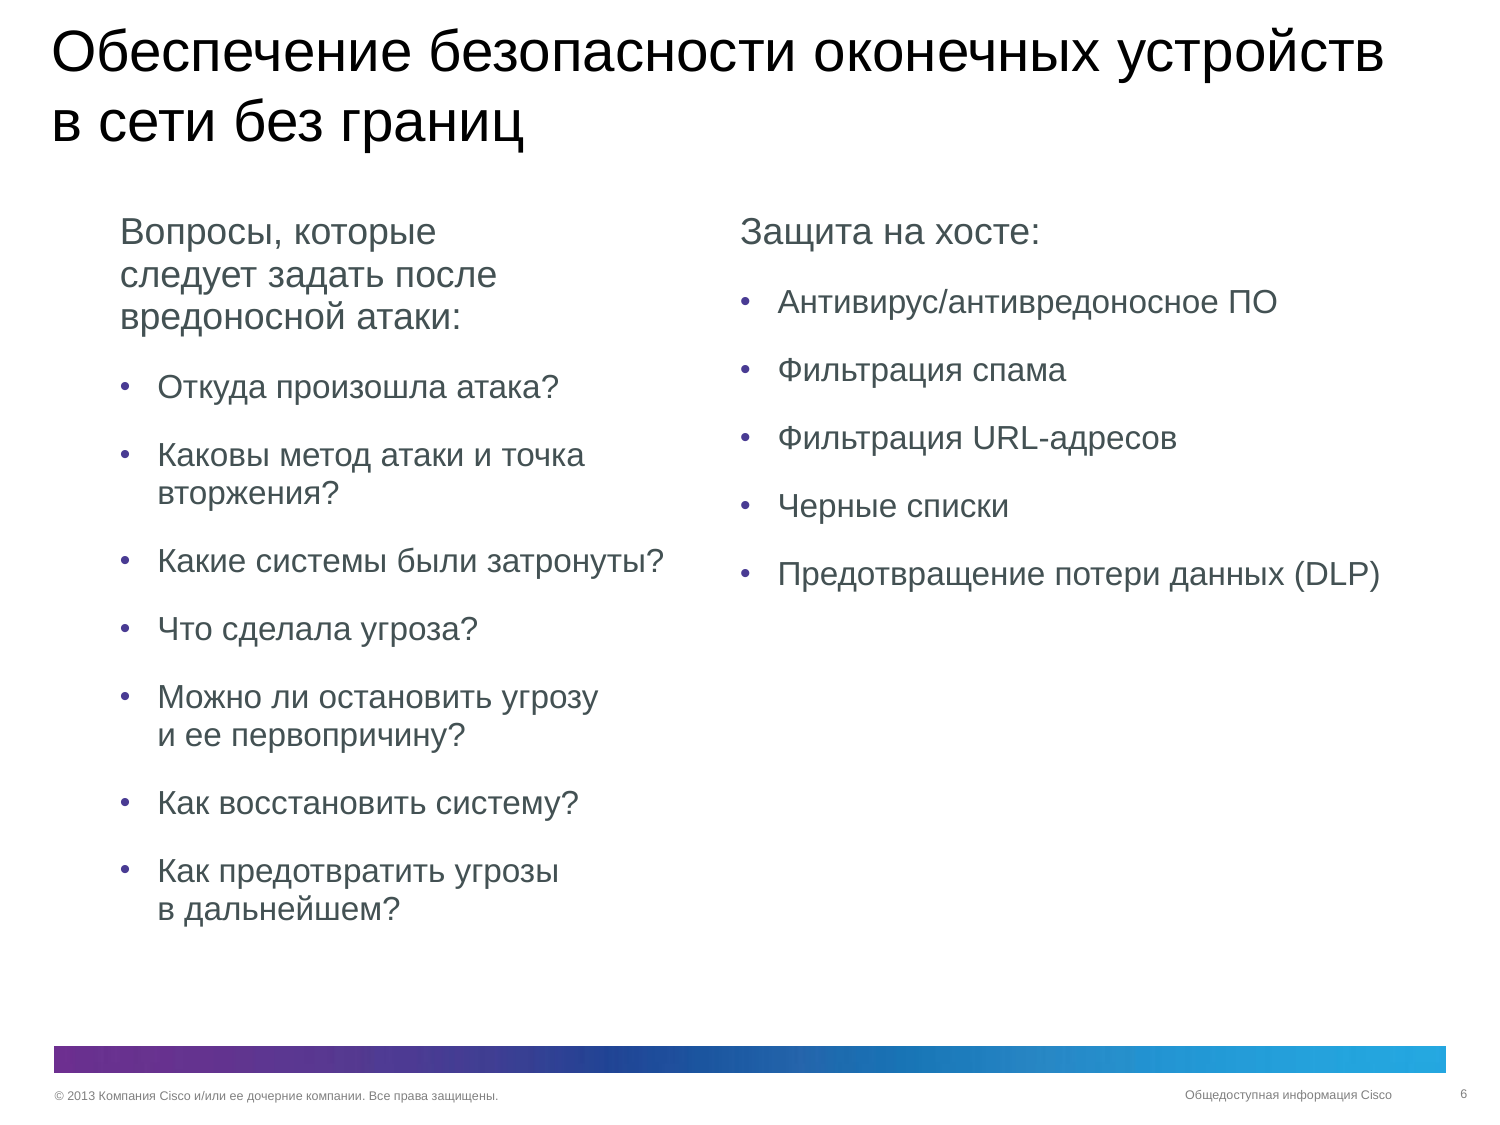

# Обеспечение безопасности оконечных устройств в сети без границ
Вопросы, которые следует задать после вредоносной атаки:
Откуда произошла атака?
Каковы метод атаки и точка вторжения?
Какие системы были затронуты?
Что сделала угроза?
Можно ли остановить угрозу
и ее первопричину?
Как восстановить систему?
Как предотвратить угрозы в дальнейшем?
Защита на хосте:
Антивирус/антивредоносное ПО
Фильтрация спама
Фильтрация URL-адресов
Черные списки
Предотвращение потери данных (DLP)